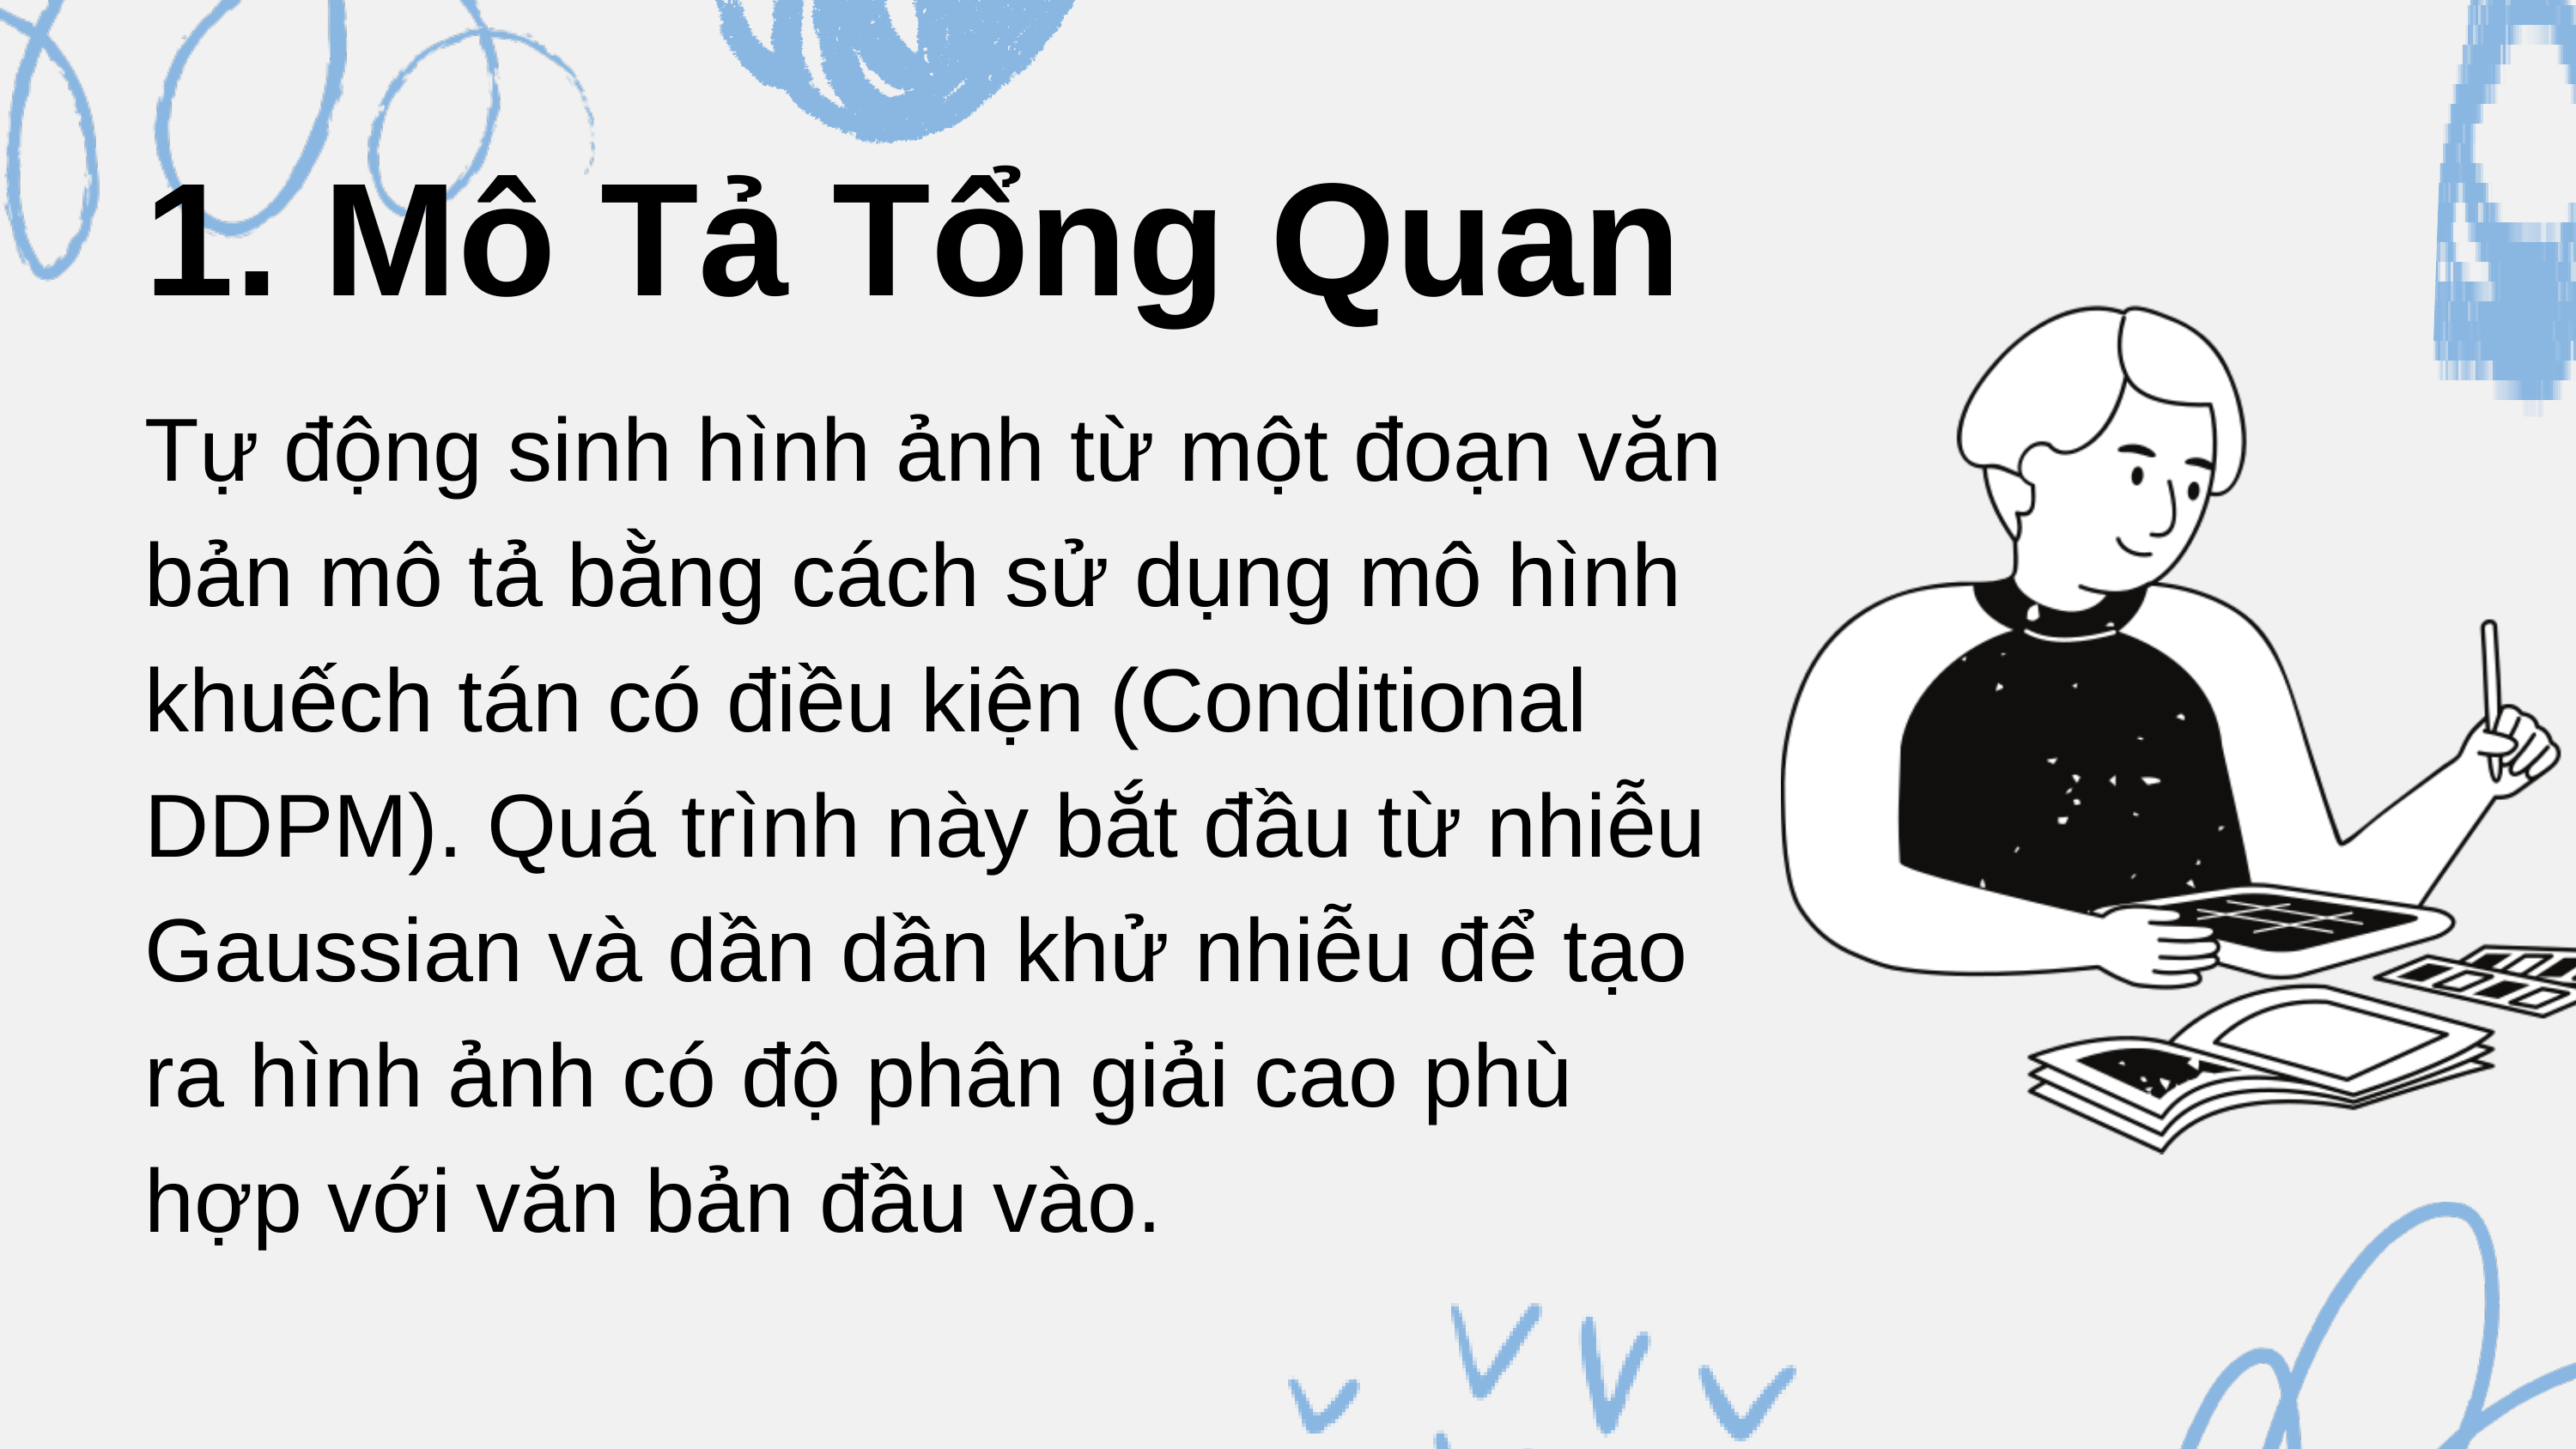

1. Mô Tả Tổng Quan

Tự động sinh hình ảnh từ một đoạn văn bản mô tả bằng cách sử dụng mô hình khuếch tán có điều kiện (Conditional DDPM). Quá trình này bắt đầu từ nhiễu Gaussian và dần dần khử nhiễu để tạo ra hình ảnh có độ phân giải cao phù hợp với văn bản đầu vào.